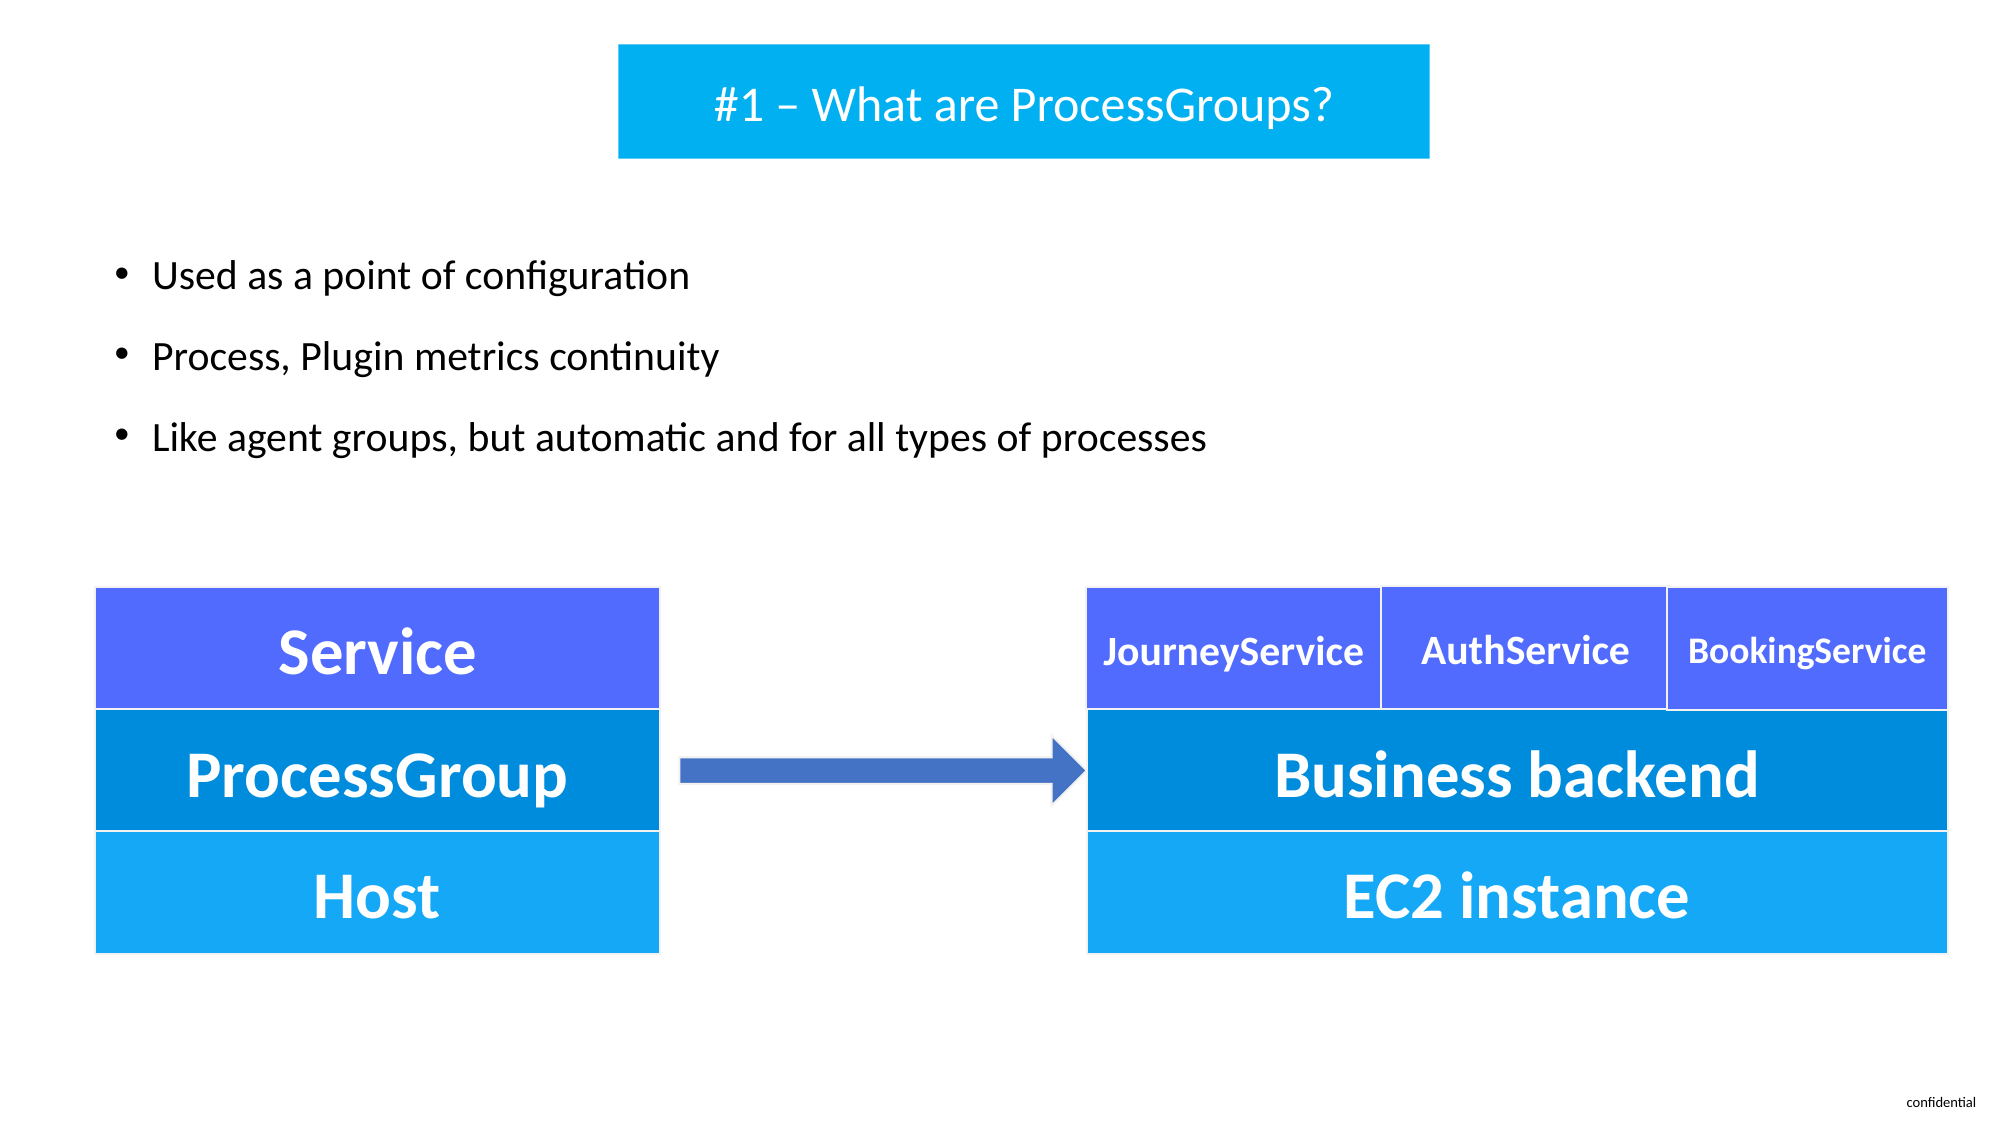

#1 – What are ProcessGroups?
Used as a point of configuration
Process, Plugin metrics continuity
Like agent groups, but automatic and for all types of processes
AuthService
Service
JourneyService
BookingService
ProcessGroup
Business backend

Host
EC2 instance